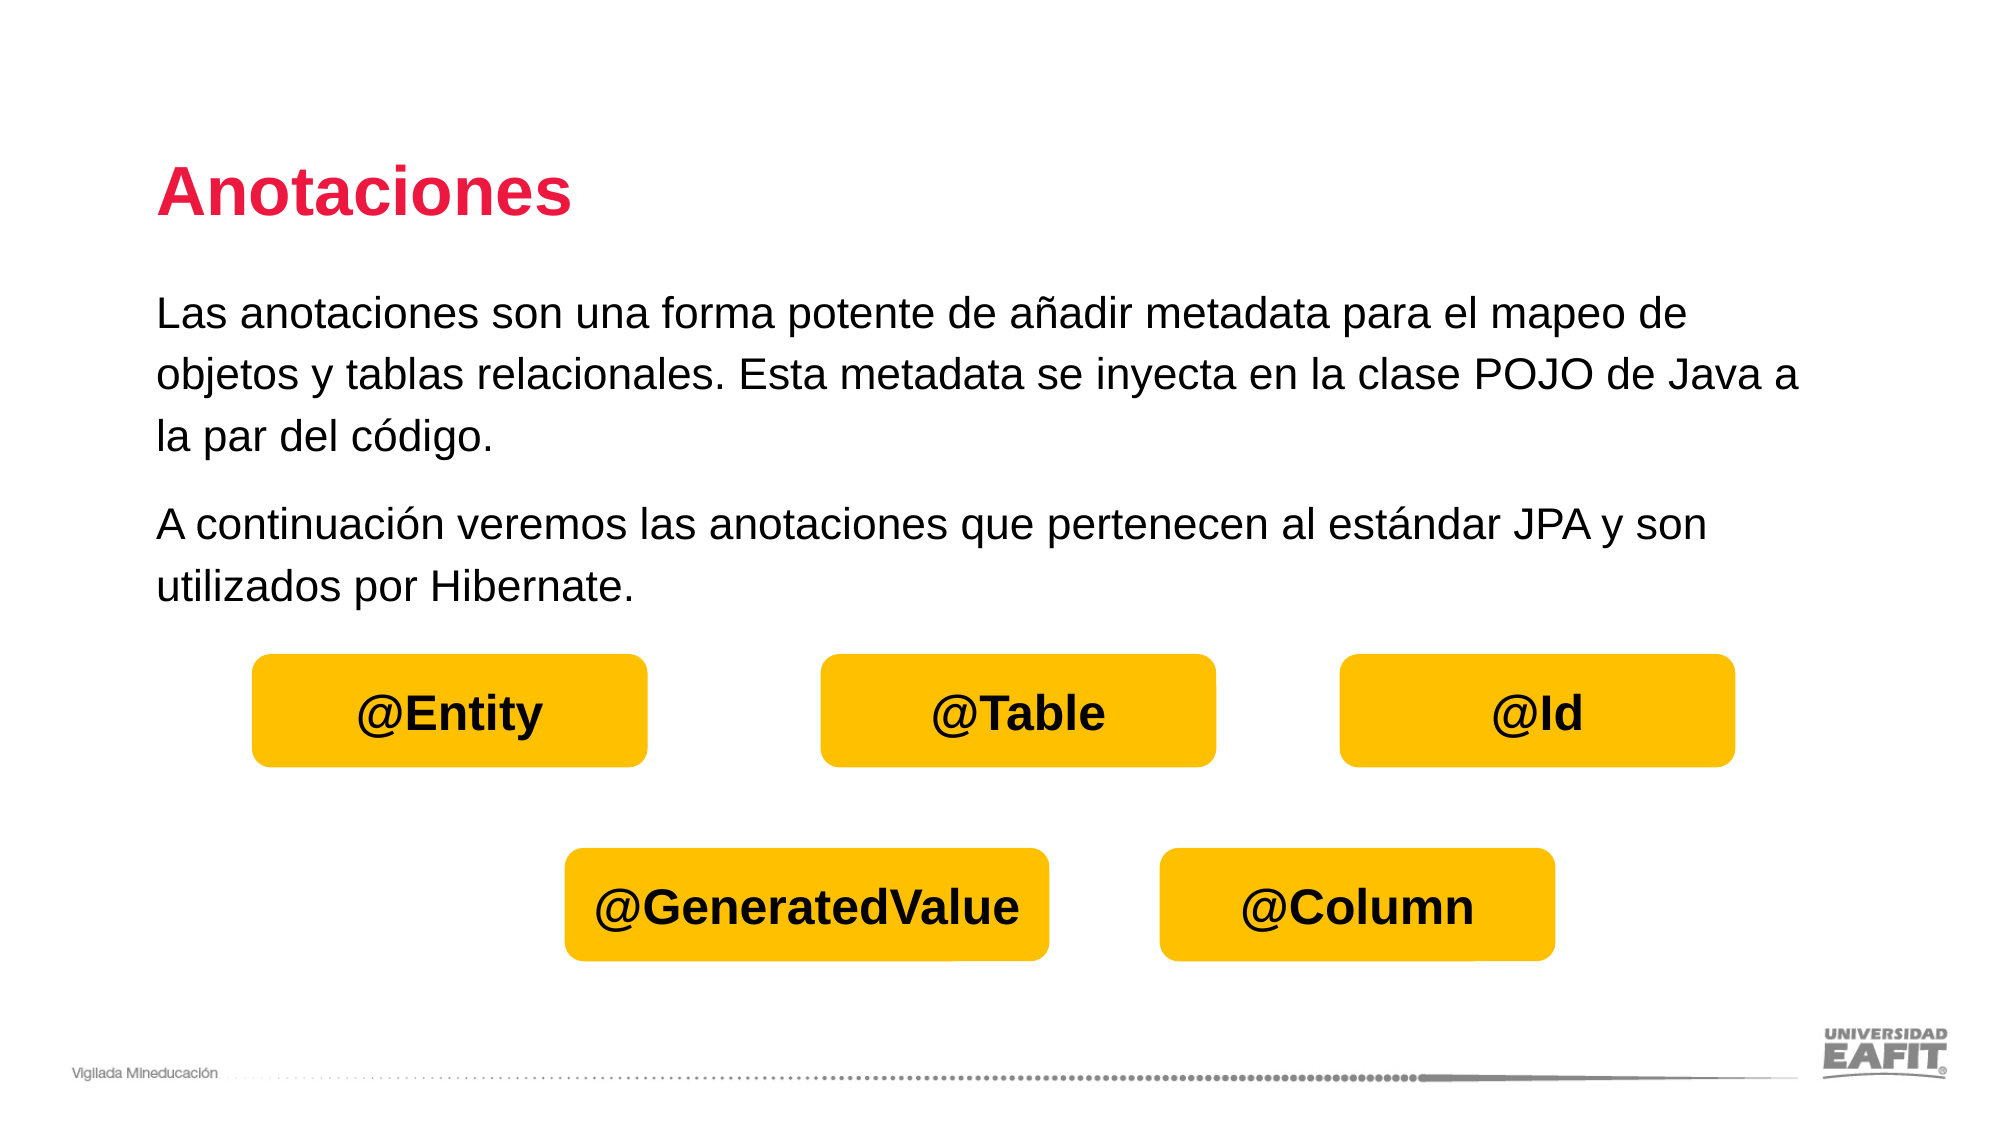

# Anotaciones
Las anotaciones son una forma potente de añadir metadata para el mapeo de objetos y tablas relacionales. Esta metadata se inyecta en la clase POJO de Java a la par del código.
A continuación veremos las anotaciones que pertenecen al estándar JPA y son utilizados por Hibernate.
@Entity
@Table
@Id
@GeneratedValue
@Column